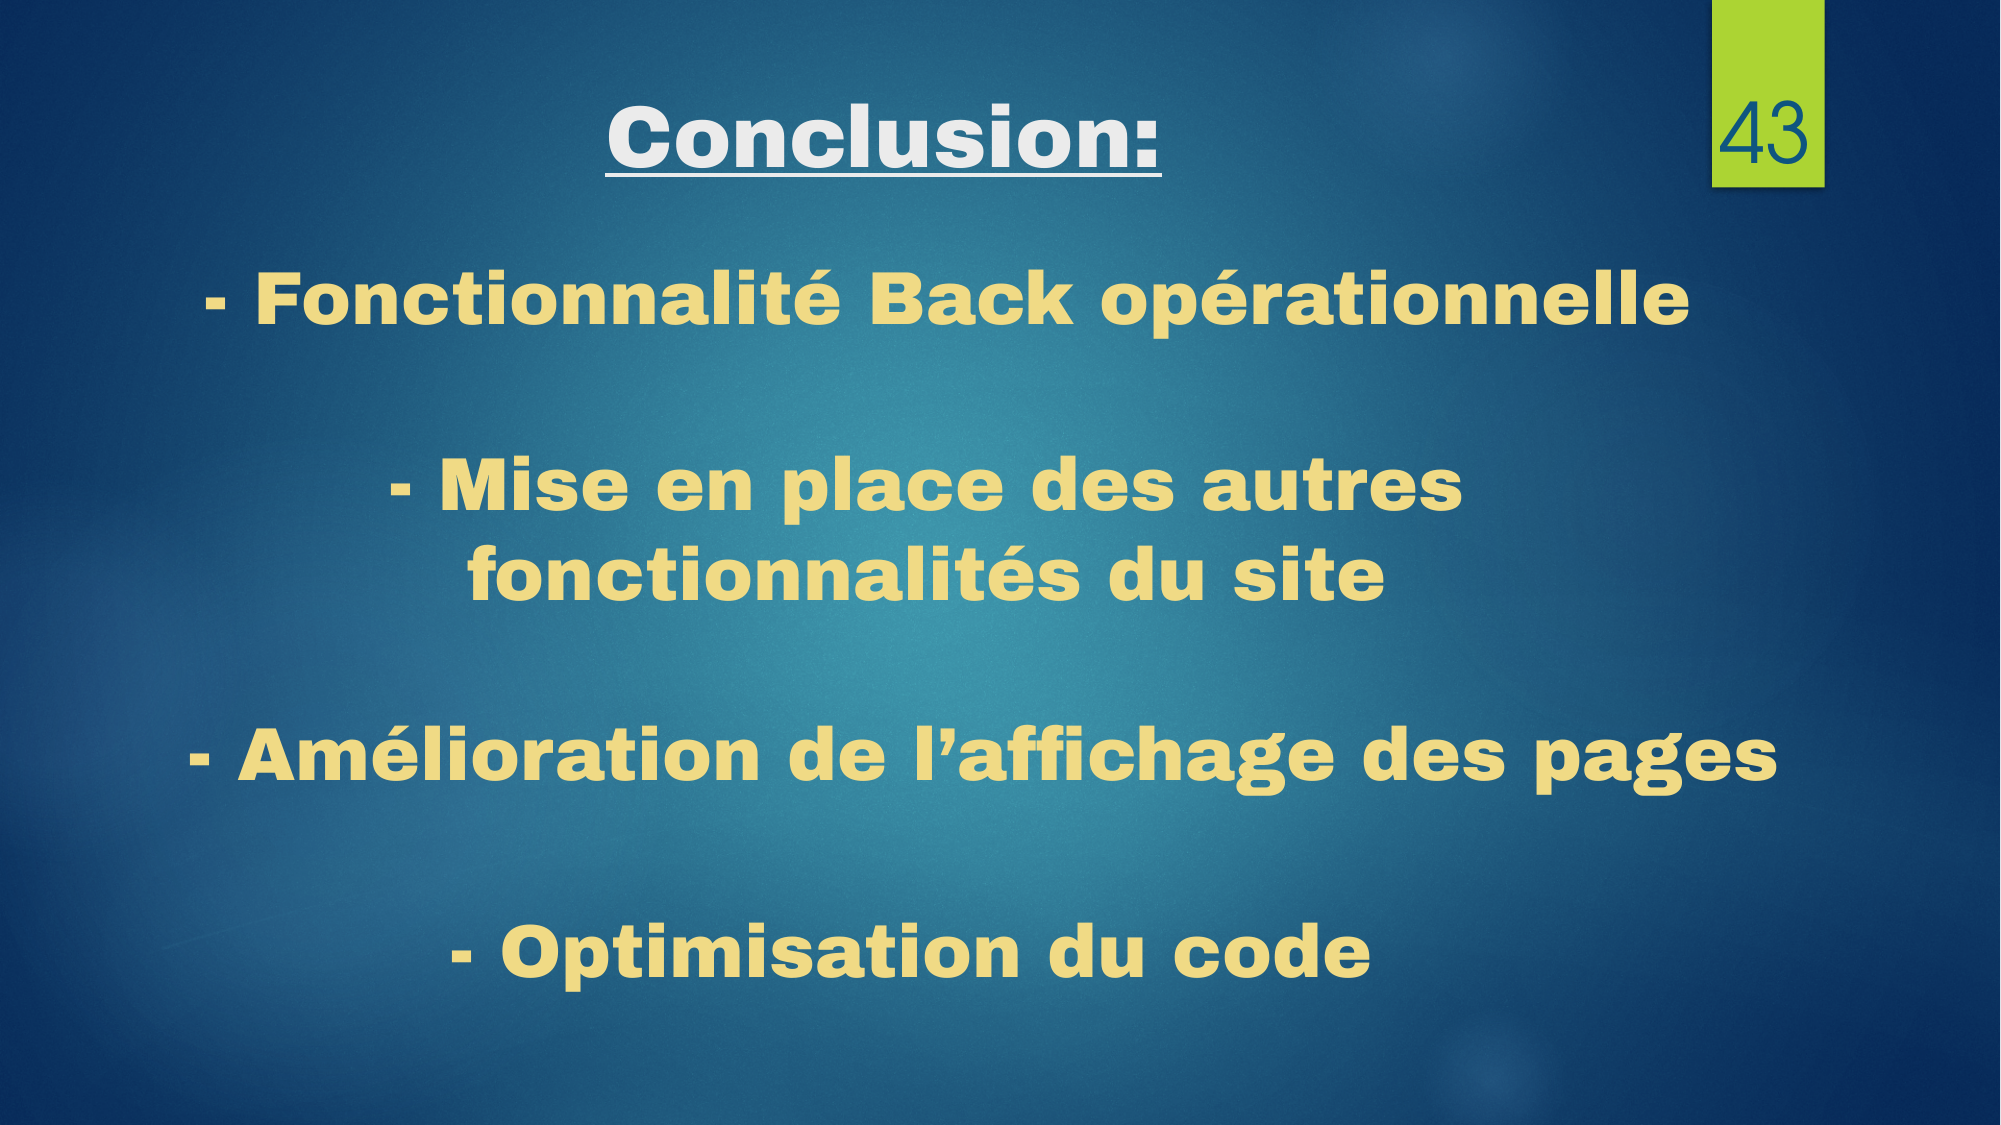

# Conclusion:
43
- Fonctionnalité Back opérationnelle
- Mise en place des autres fonctionnalités du site
- Amélioration de l’affichage des pages
- Optimisation du code